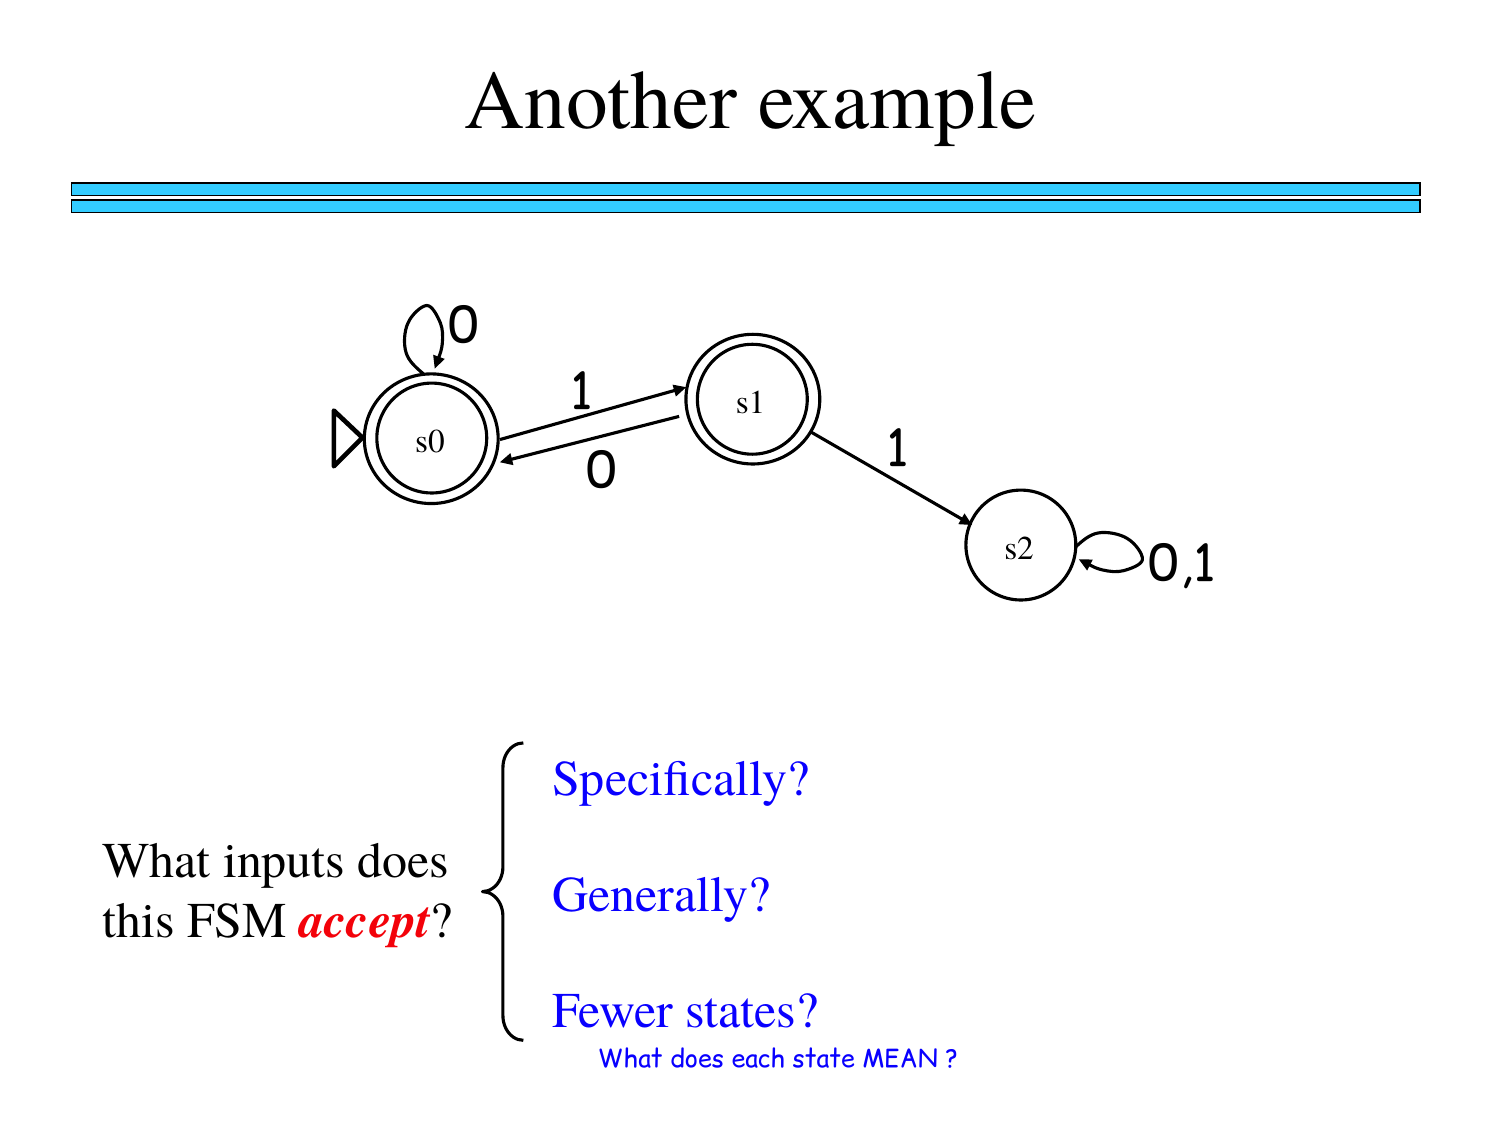

Another example

0

1
s1

1

s0

0

s2
0,1
Specifically?

What inputs does this FSM accept?
Generally?
Fewer states?
What does each state MEAN ?